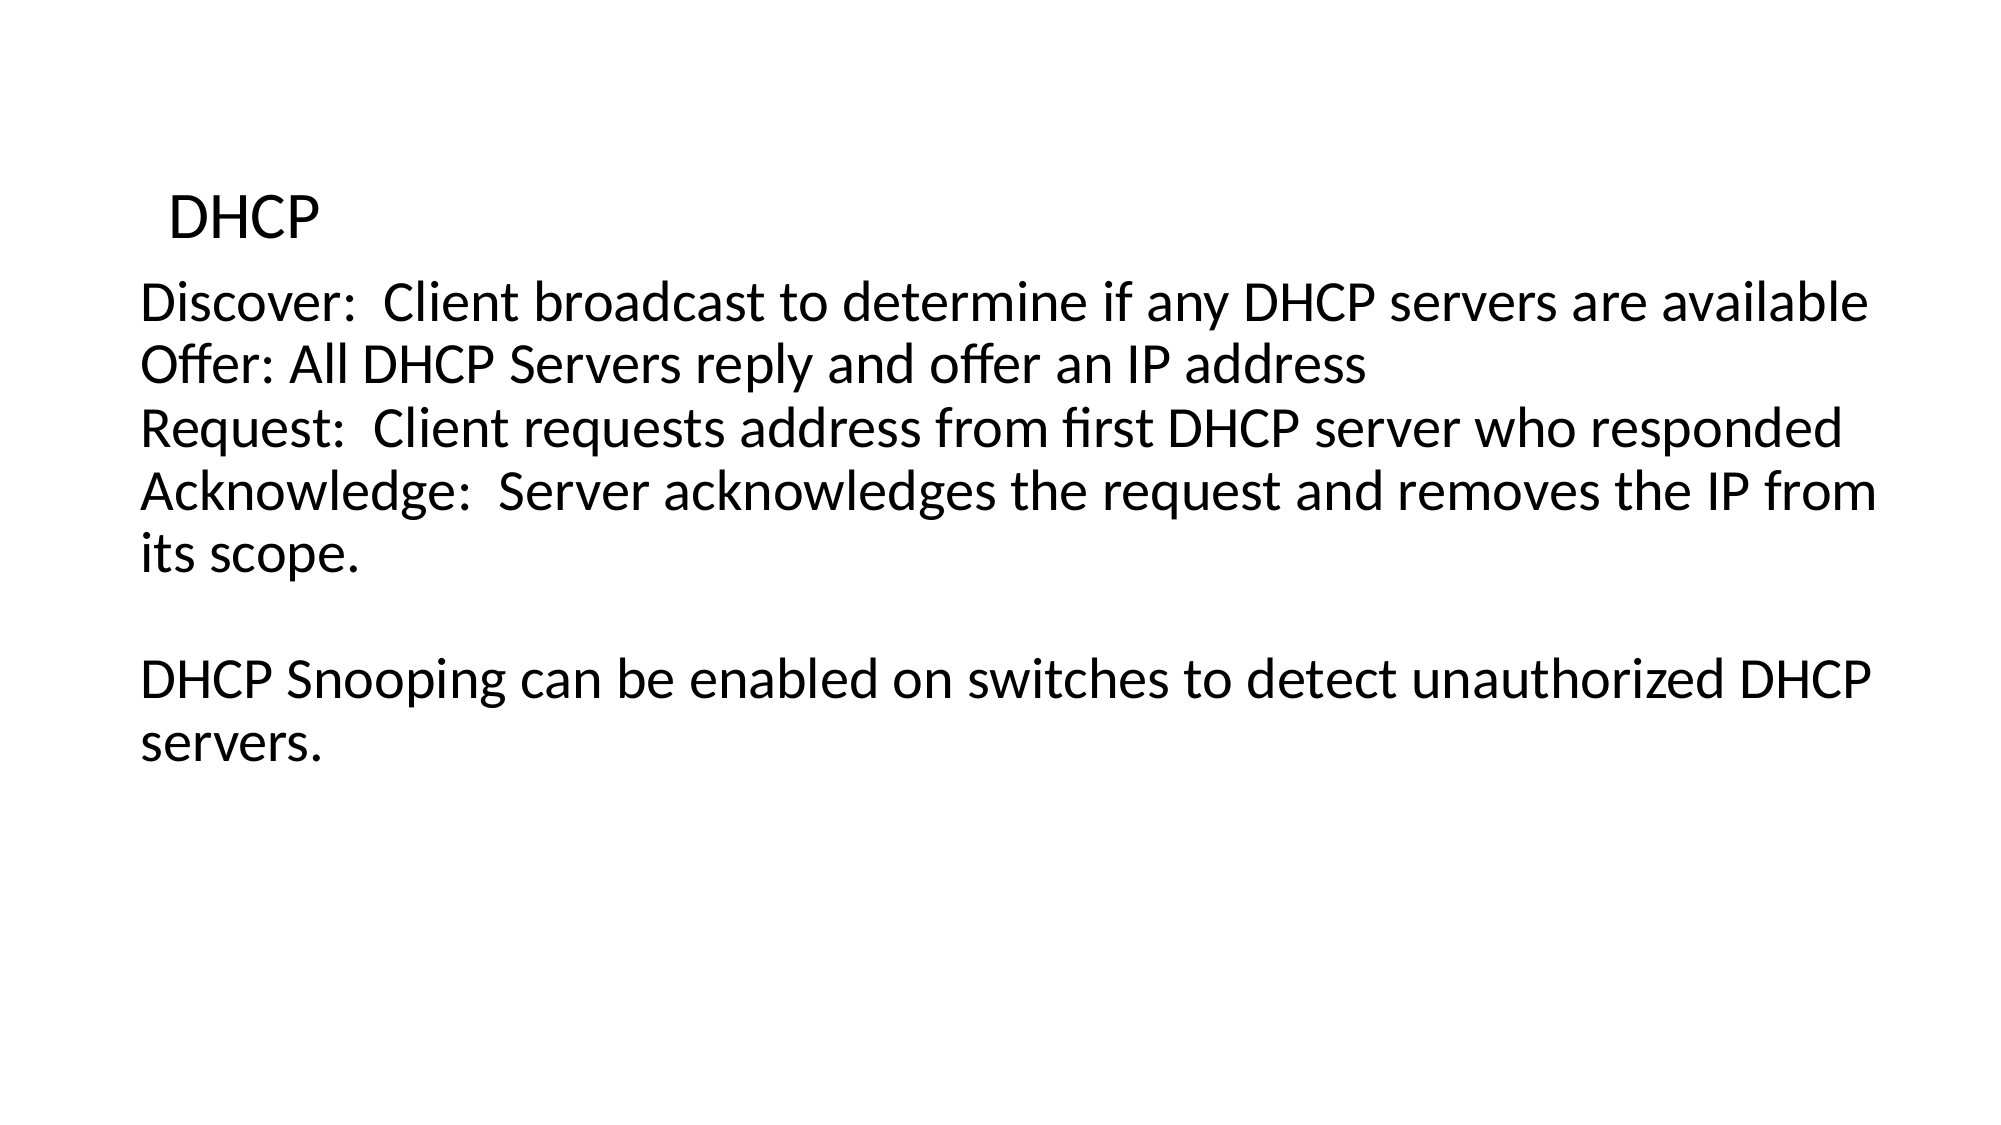

DHCP
# Discover:  Client broadcast to determine if any DHCP servers are available Offer: All DHCP Servers reply and offer an IP address Request:  Client requests address from first DHCP server who responded Acknowledge:  Server acknowledges the request and removes the IP from its scope. DHCP Snooping can be enabled on switches to detect unauthorized DHCP servers.